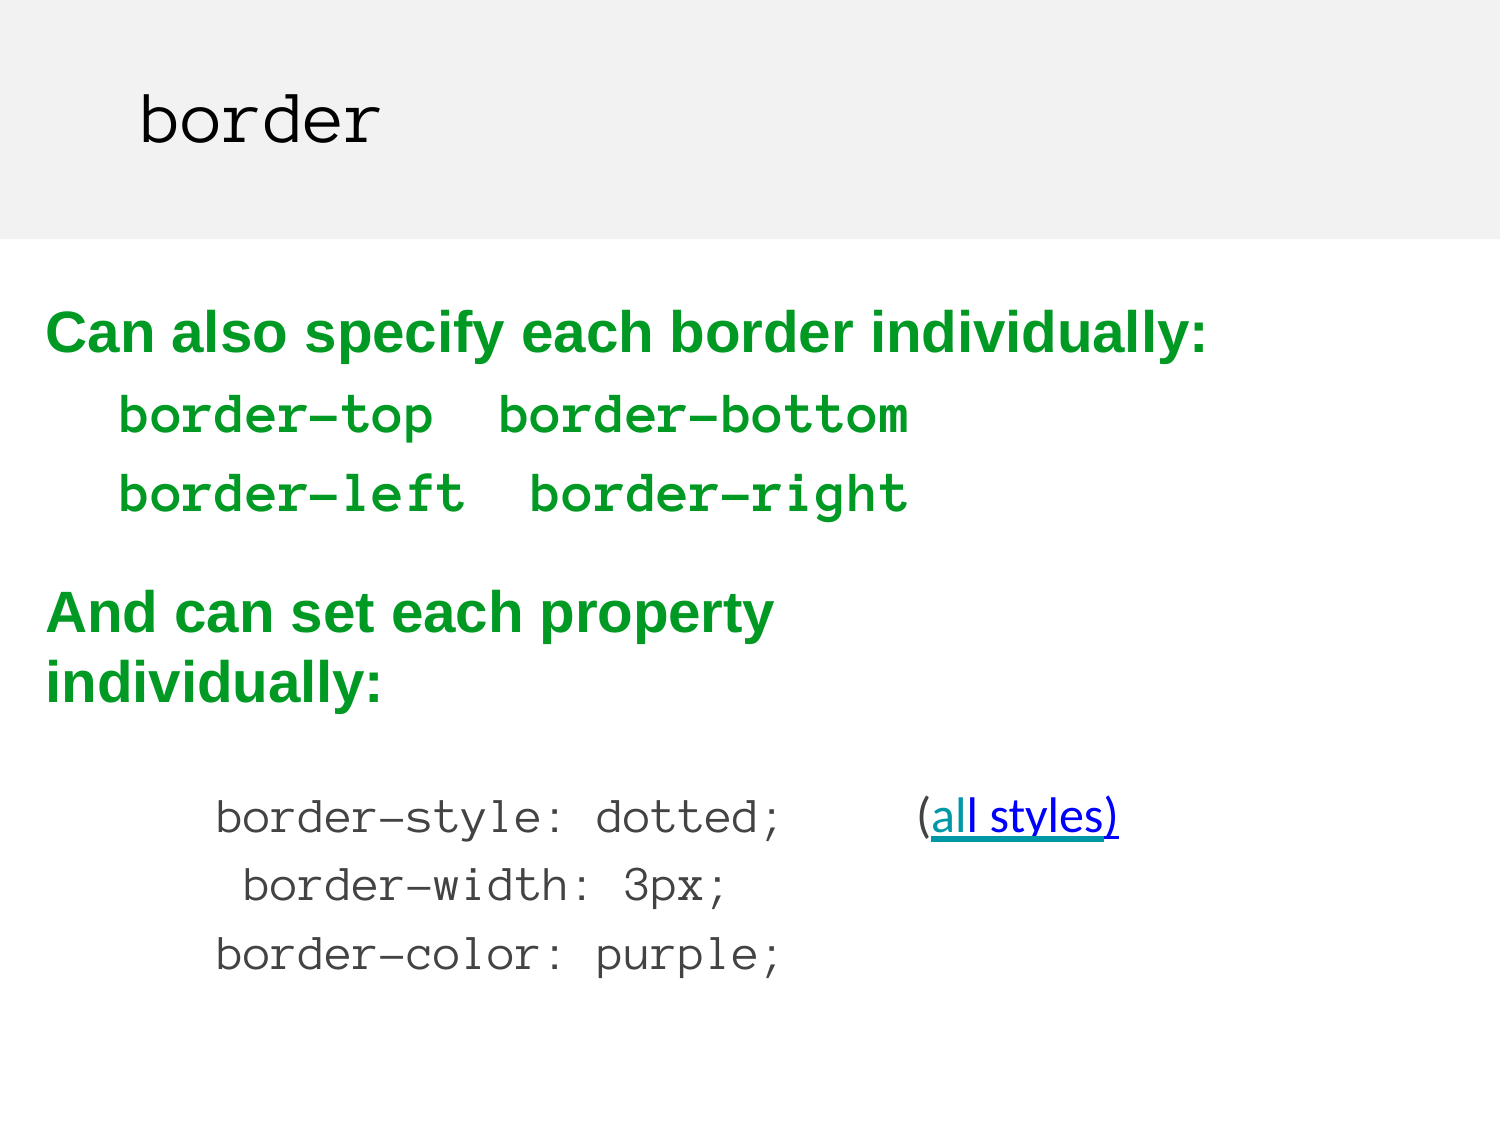

# border
Can also specify each border individually:
border-top  border-bottom  border-left  border-right

And can set each property individually:
border-style: dotted;  border-width: 3px;  border-color: purple;
(all styles)